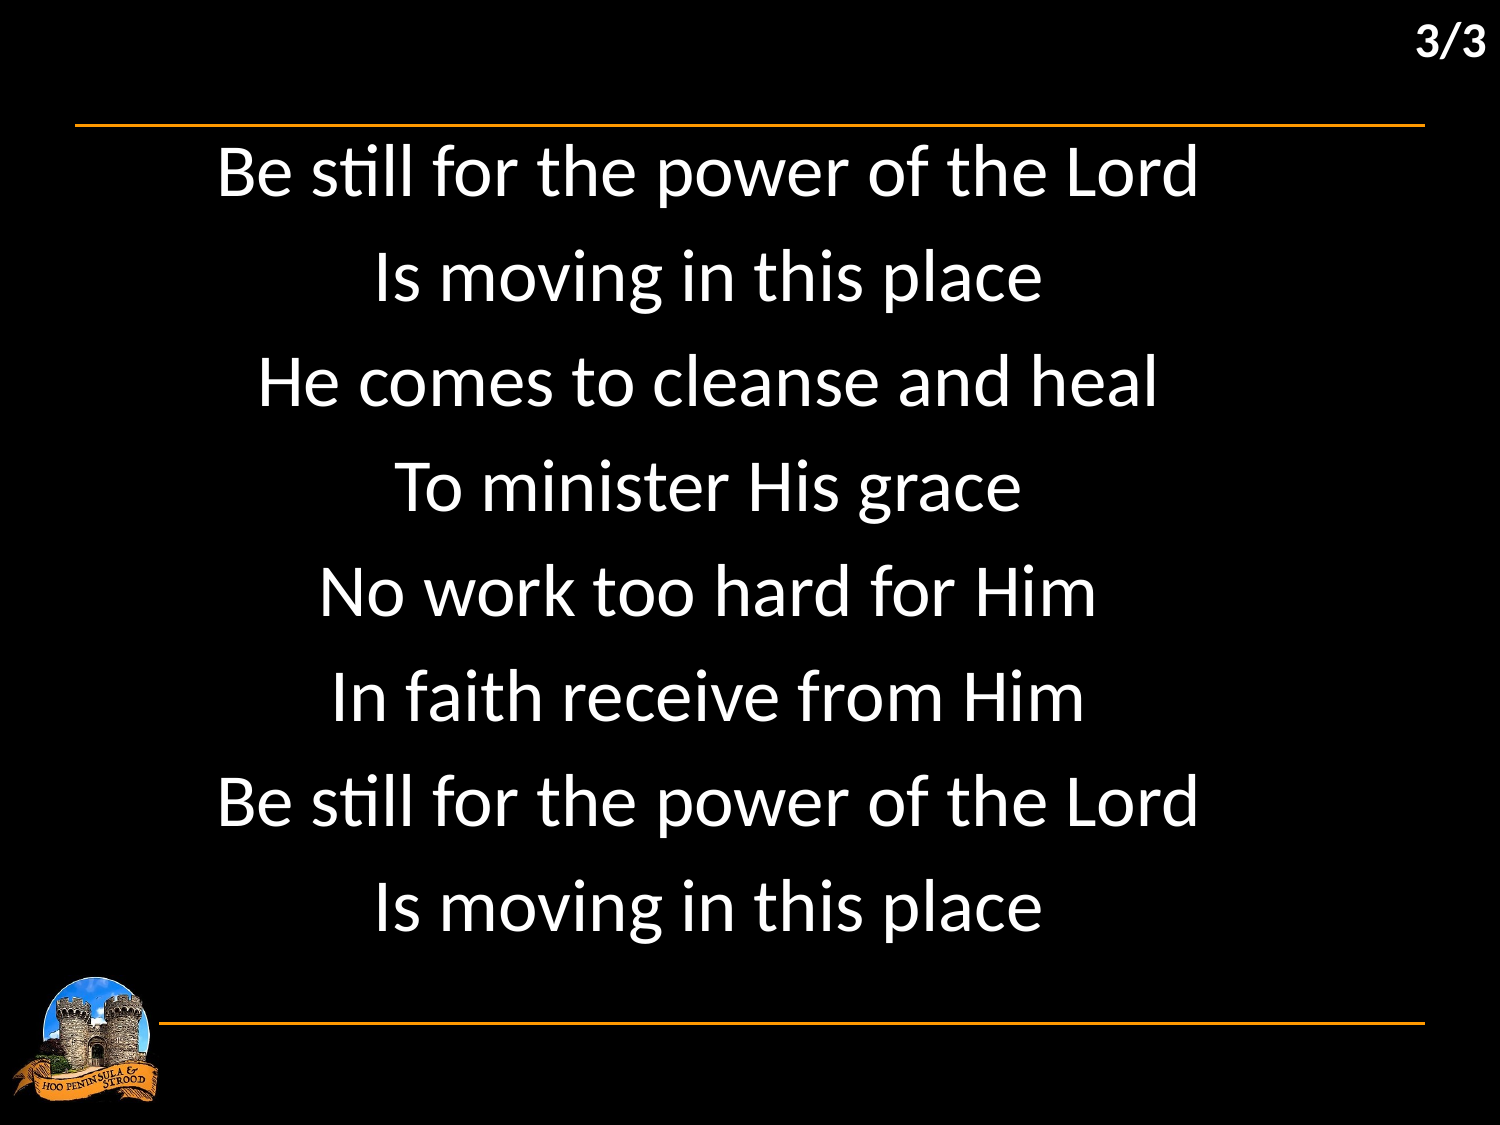

3/3
Be still for the power of the Lord
Is moving in this place
He comes to cleanse and heal
To minister His grace
No work too hard for Him
In faith receive from Him
Be still for the power of the Lord
Is moving in this place